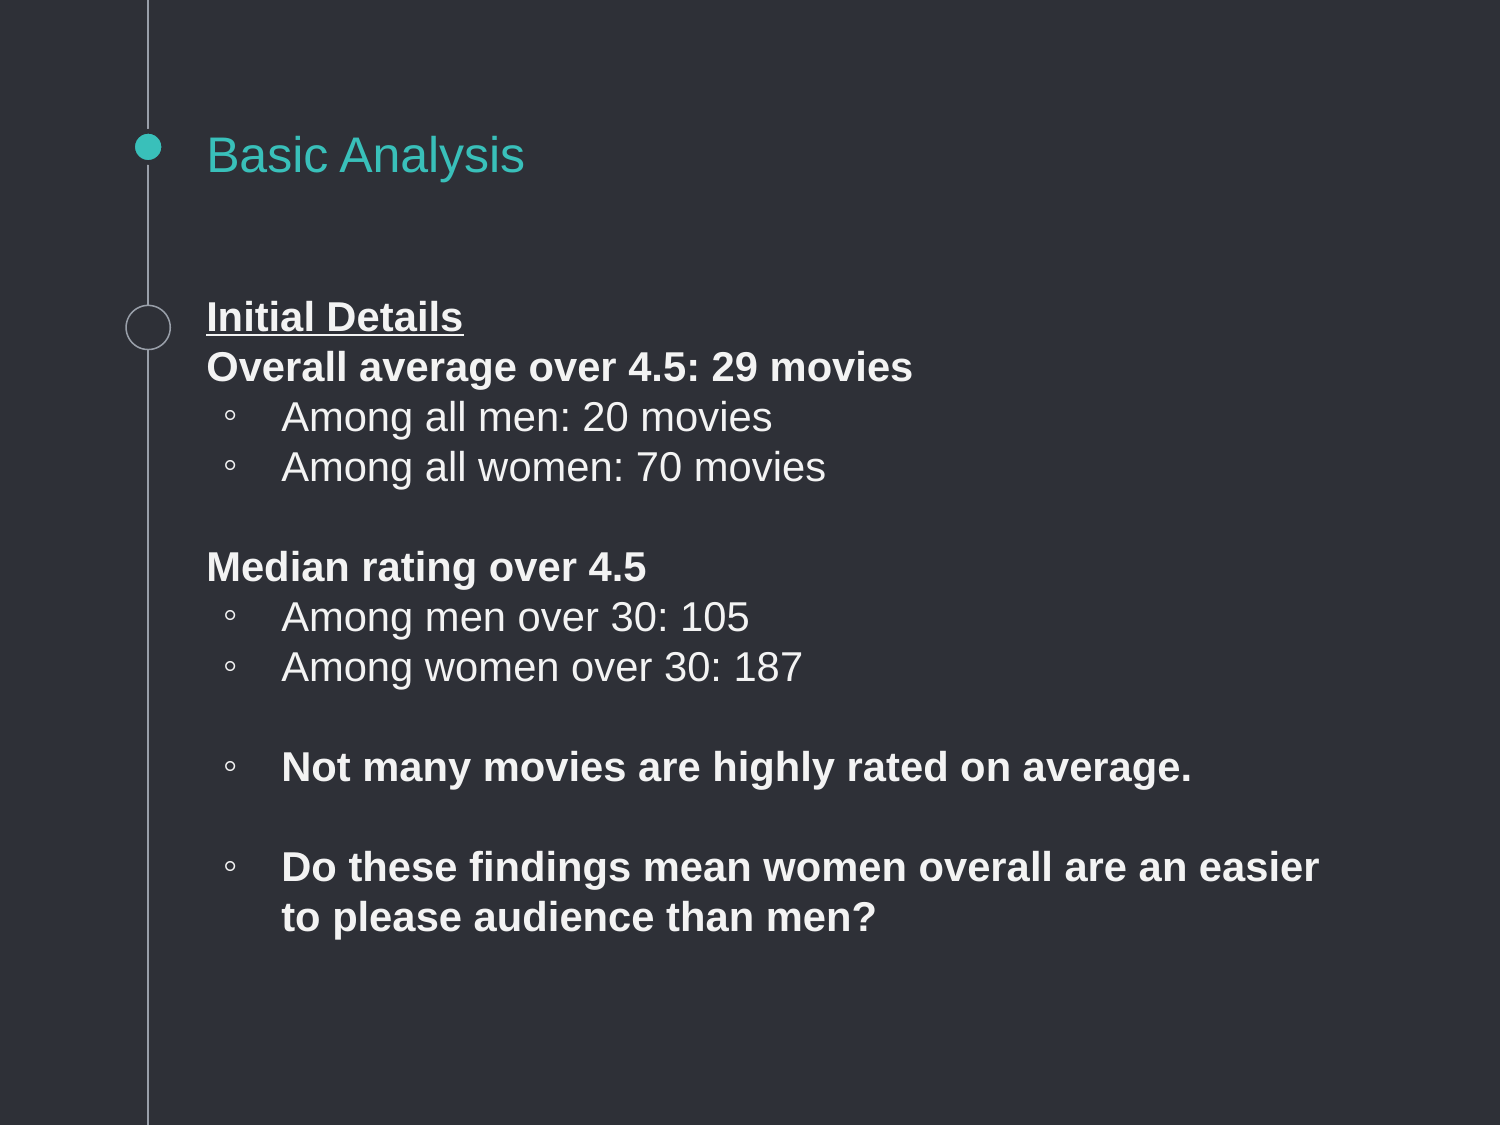

# Basic Analysis
Initial Details
Overall average over 4.5: 29 movies
Among all men: 20 movies
Among all women: 70 movies

Median rating over 4.5
Among men over 30: 105
Among women over 30: 187

Not many movies are highly rated on average.

Do these findings mean women overall are an easier to please audience than men?